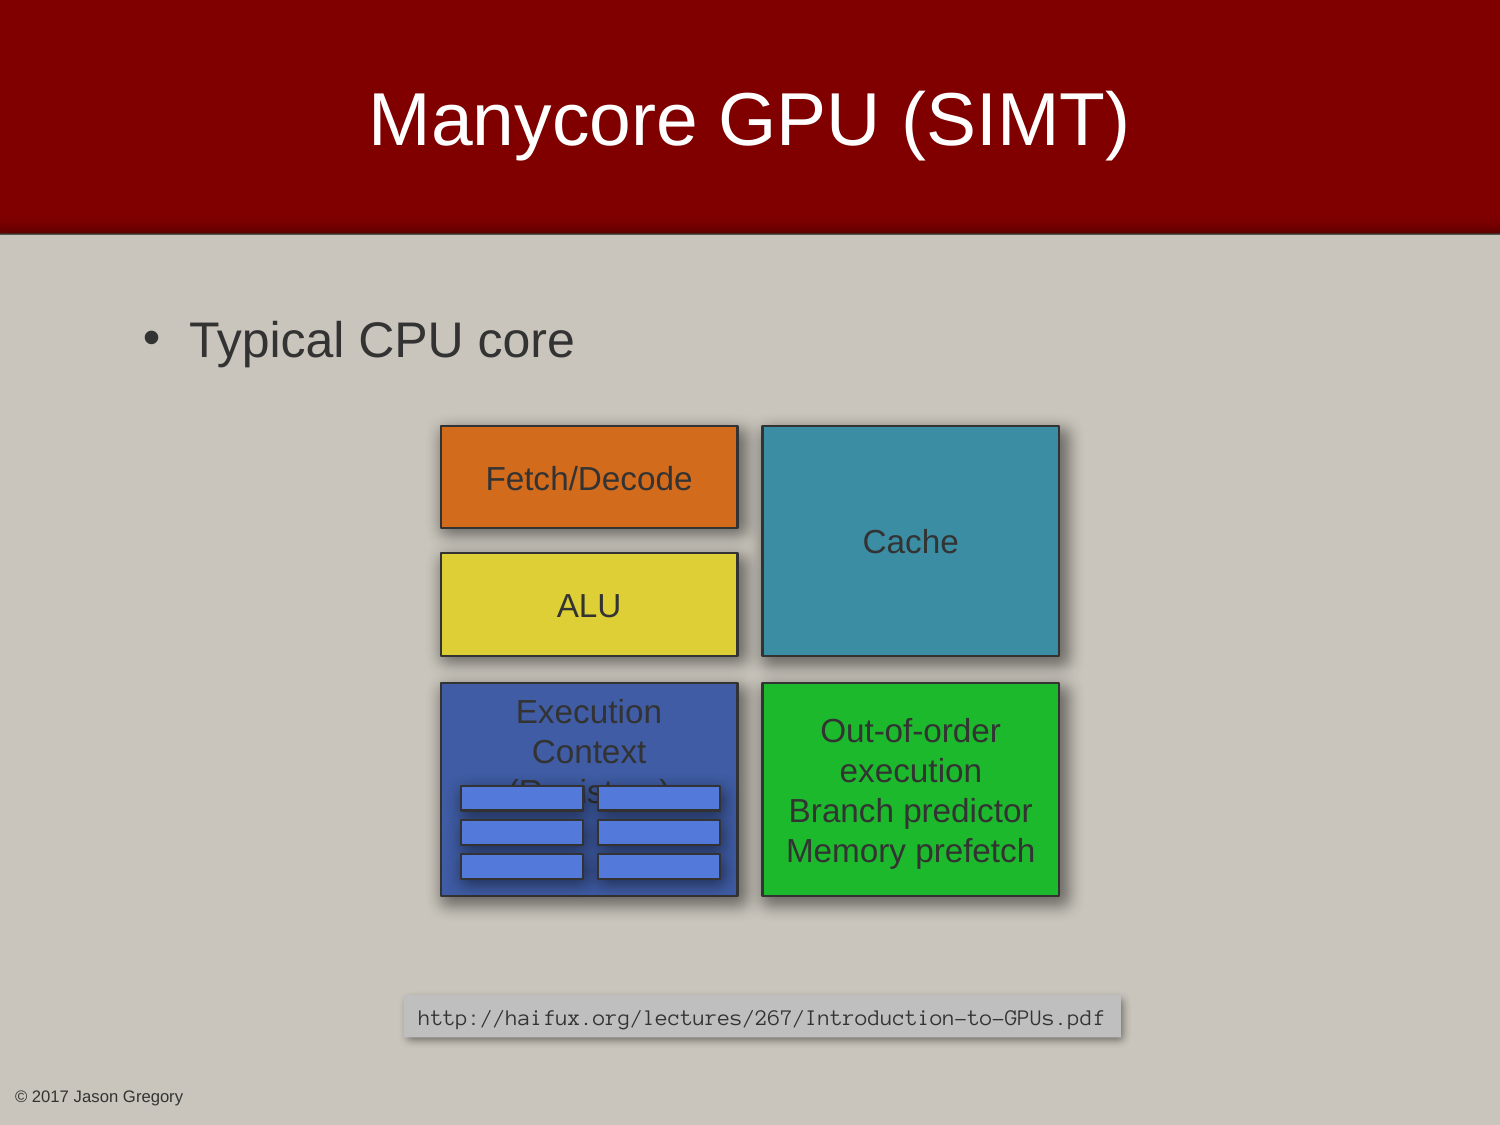

# Manycore GPU (SIMT)
Typical CPU core
Fetch/Decode
Cache
ALU
Execution Context
(Registers)
Out-of-order execution
Branch predictor
Memory prefetch

http://haifux.org/lectures/267/Introduction-to-GPUs.pdf
© 2017 Jason Gregory